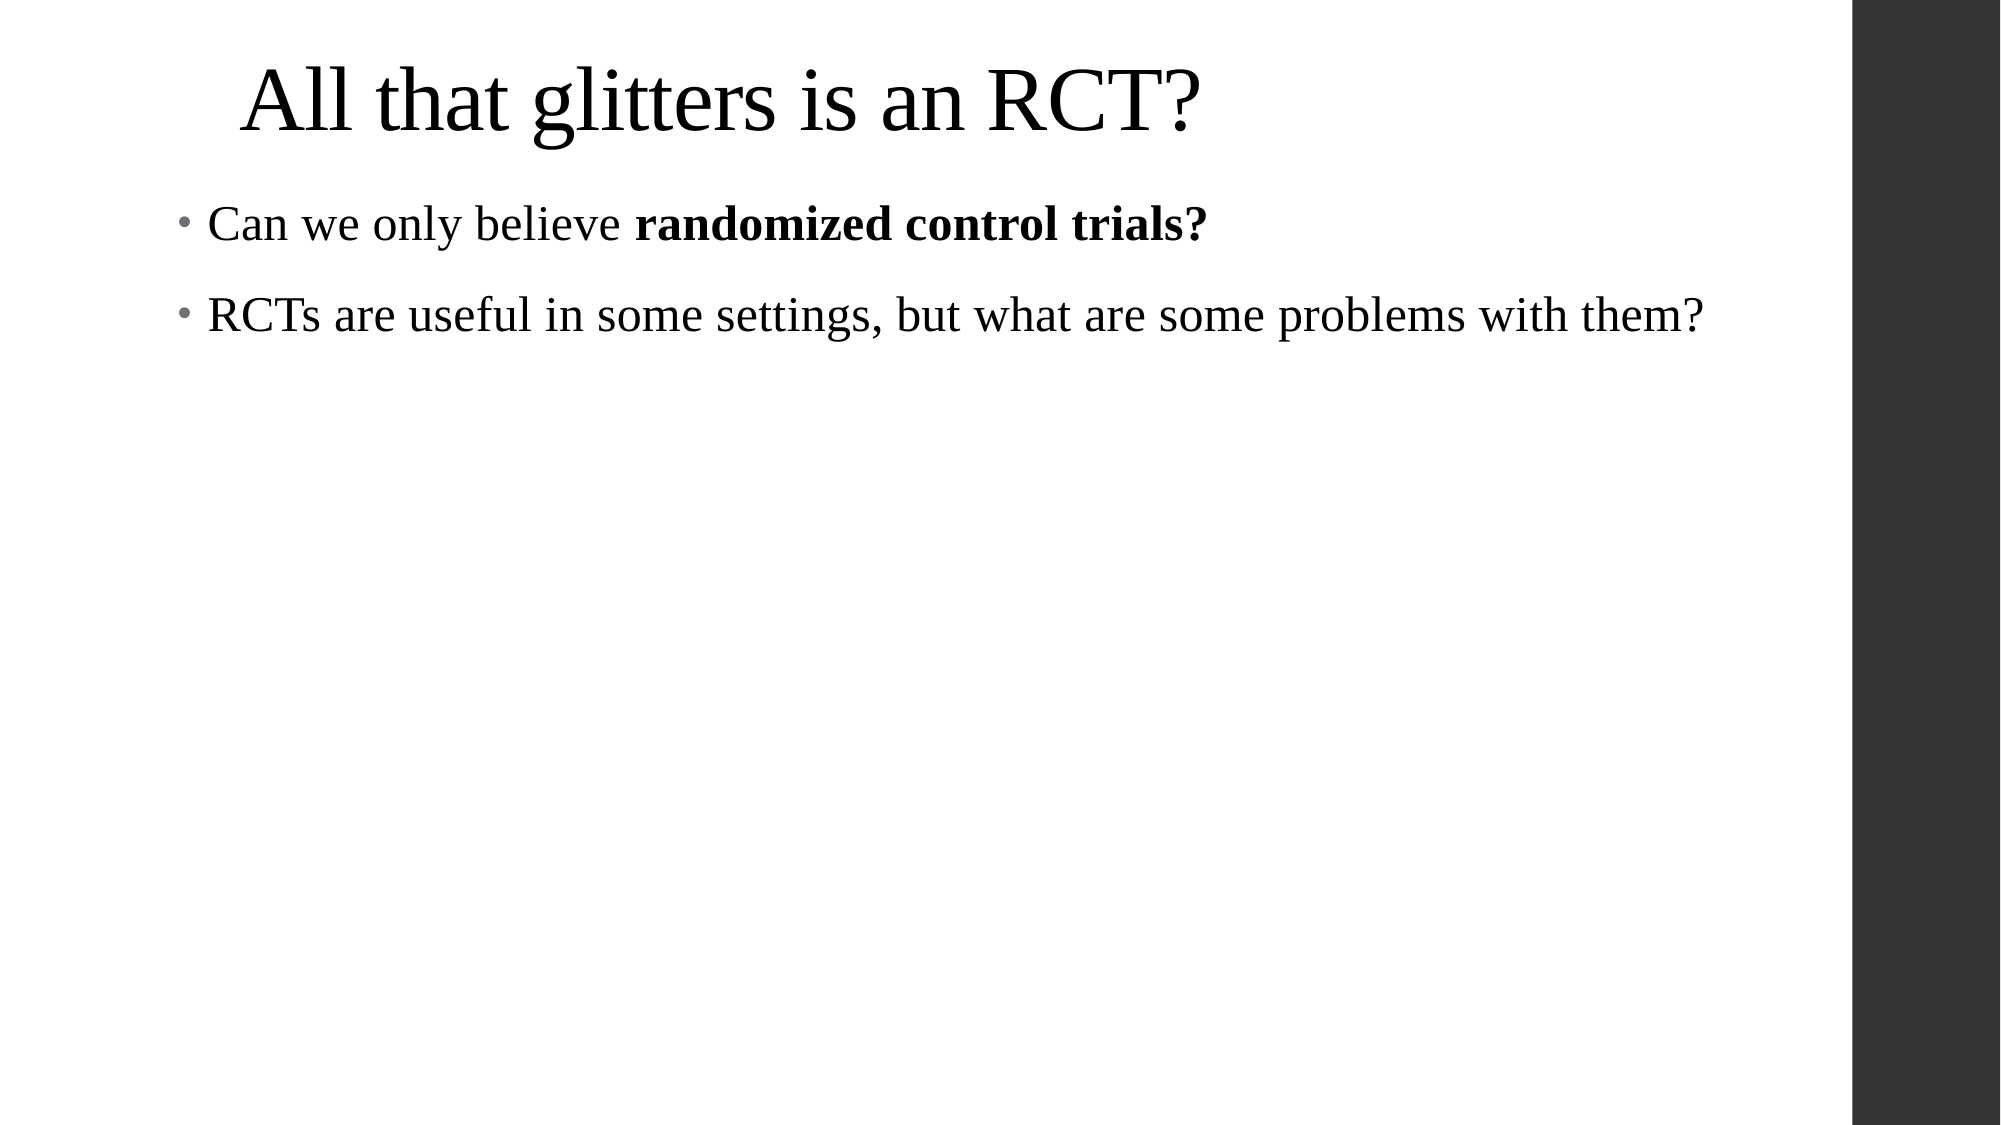

# All that glitters is an RCT?
Can we only believe randomized control trials?
RCTs are useful in some settings, but what are some problems with them?